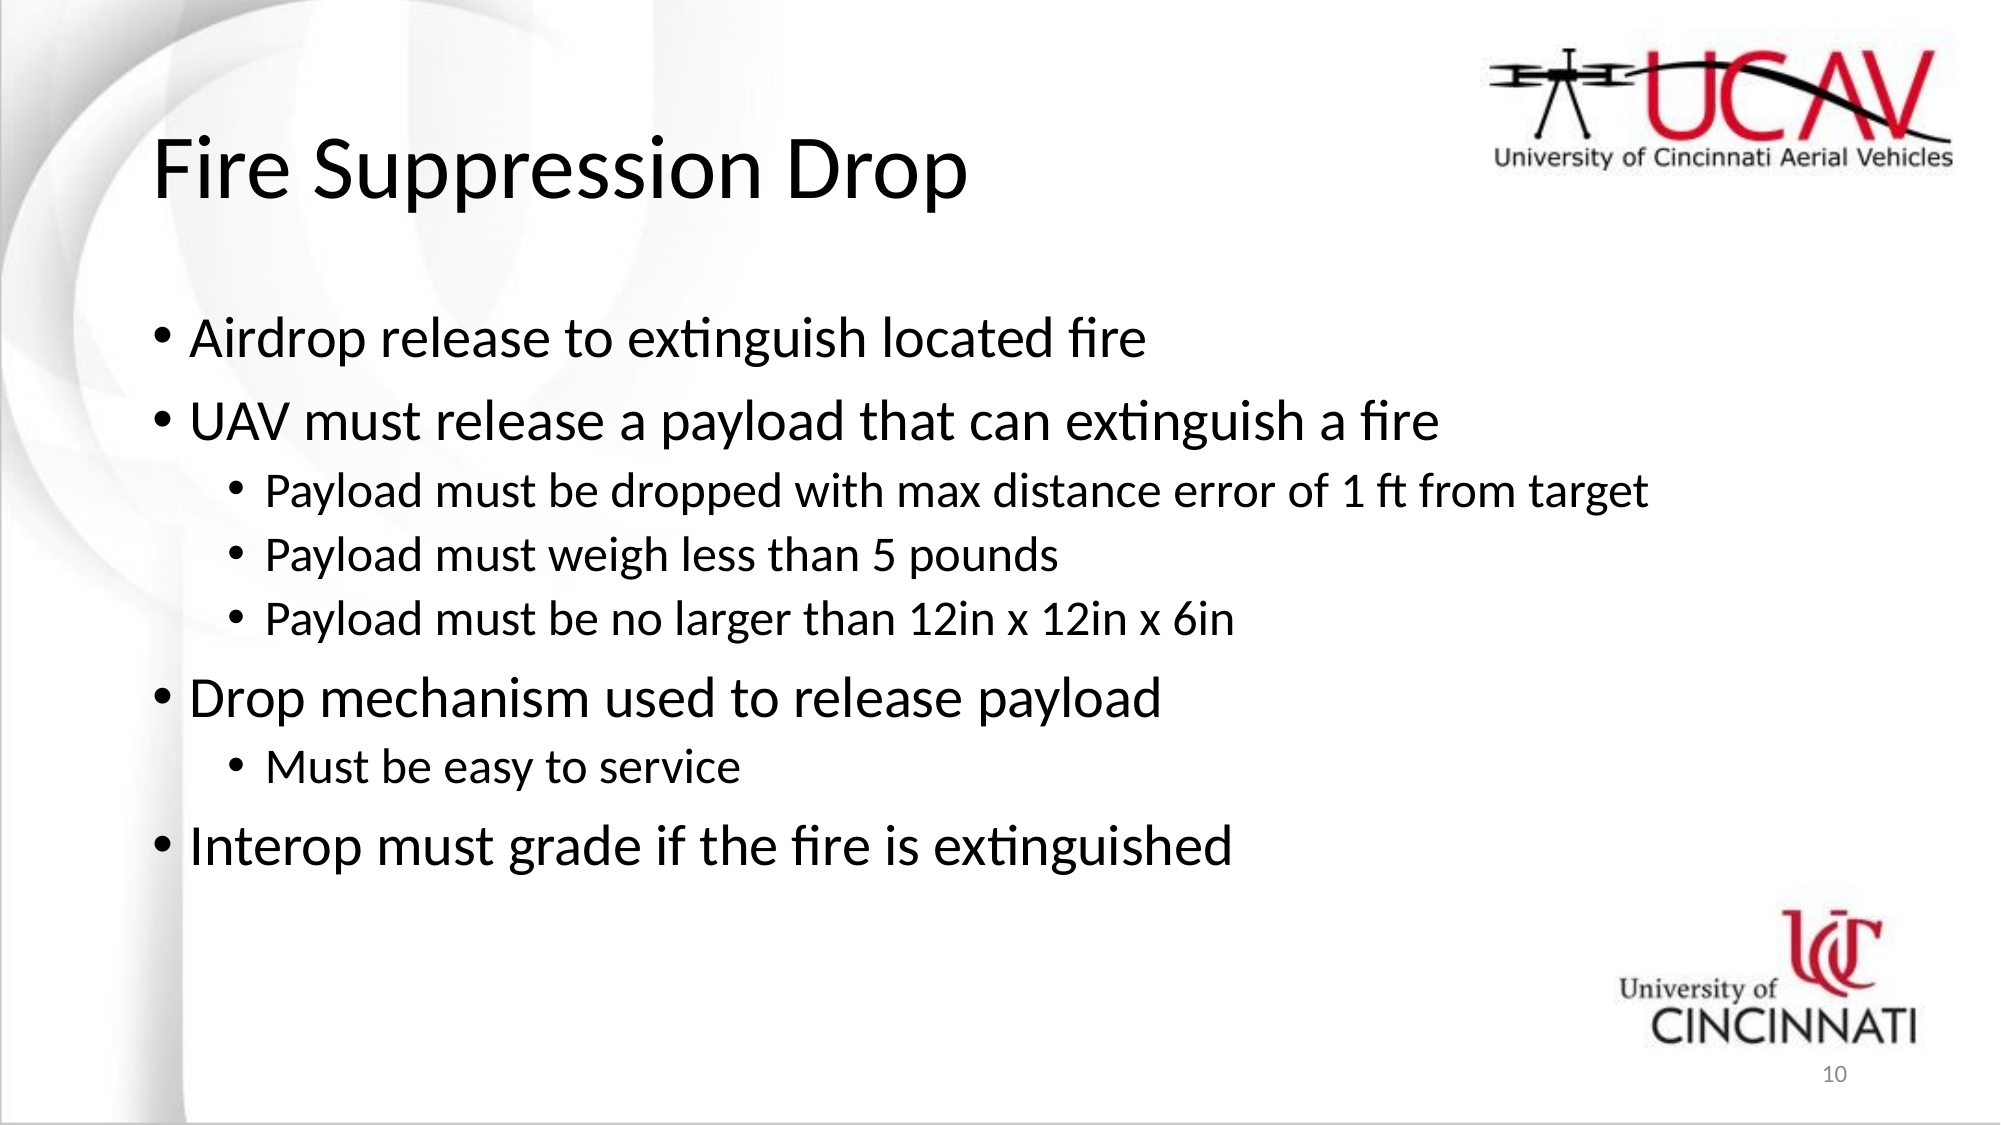

# Fire Suppression Drop
Airdrop release to extinguish located fire
UAV must release a payload that can extinguish a fire
Payload must be dropped with max distance error of 1 ft from target
Payload must weigh less than 5 pounds
Payload must be no larger than 12in x 12in x 6in
Drop mechanism used to release payload
Must be easy to service
Interop must grade if the fire is extinguished

10